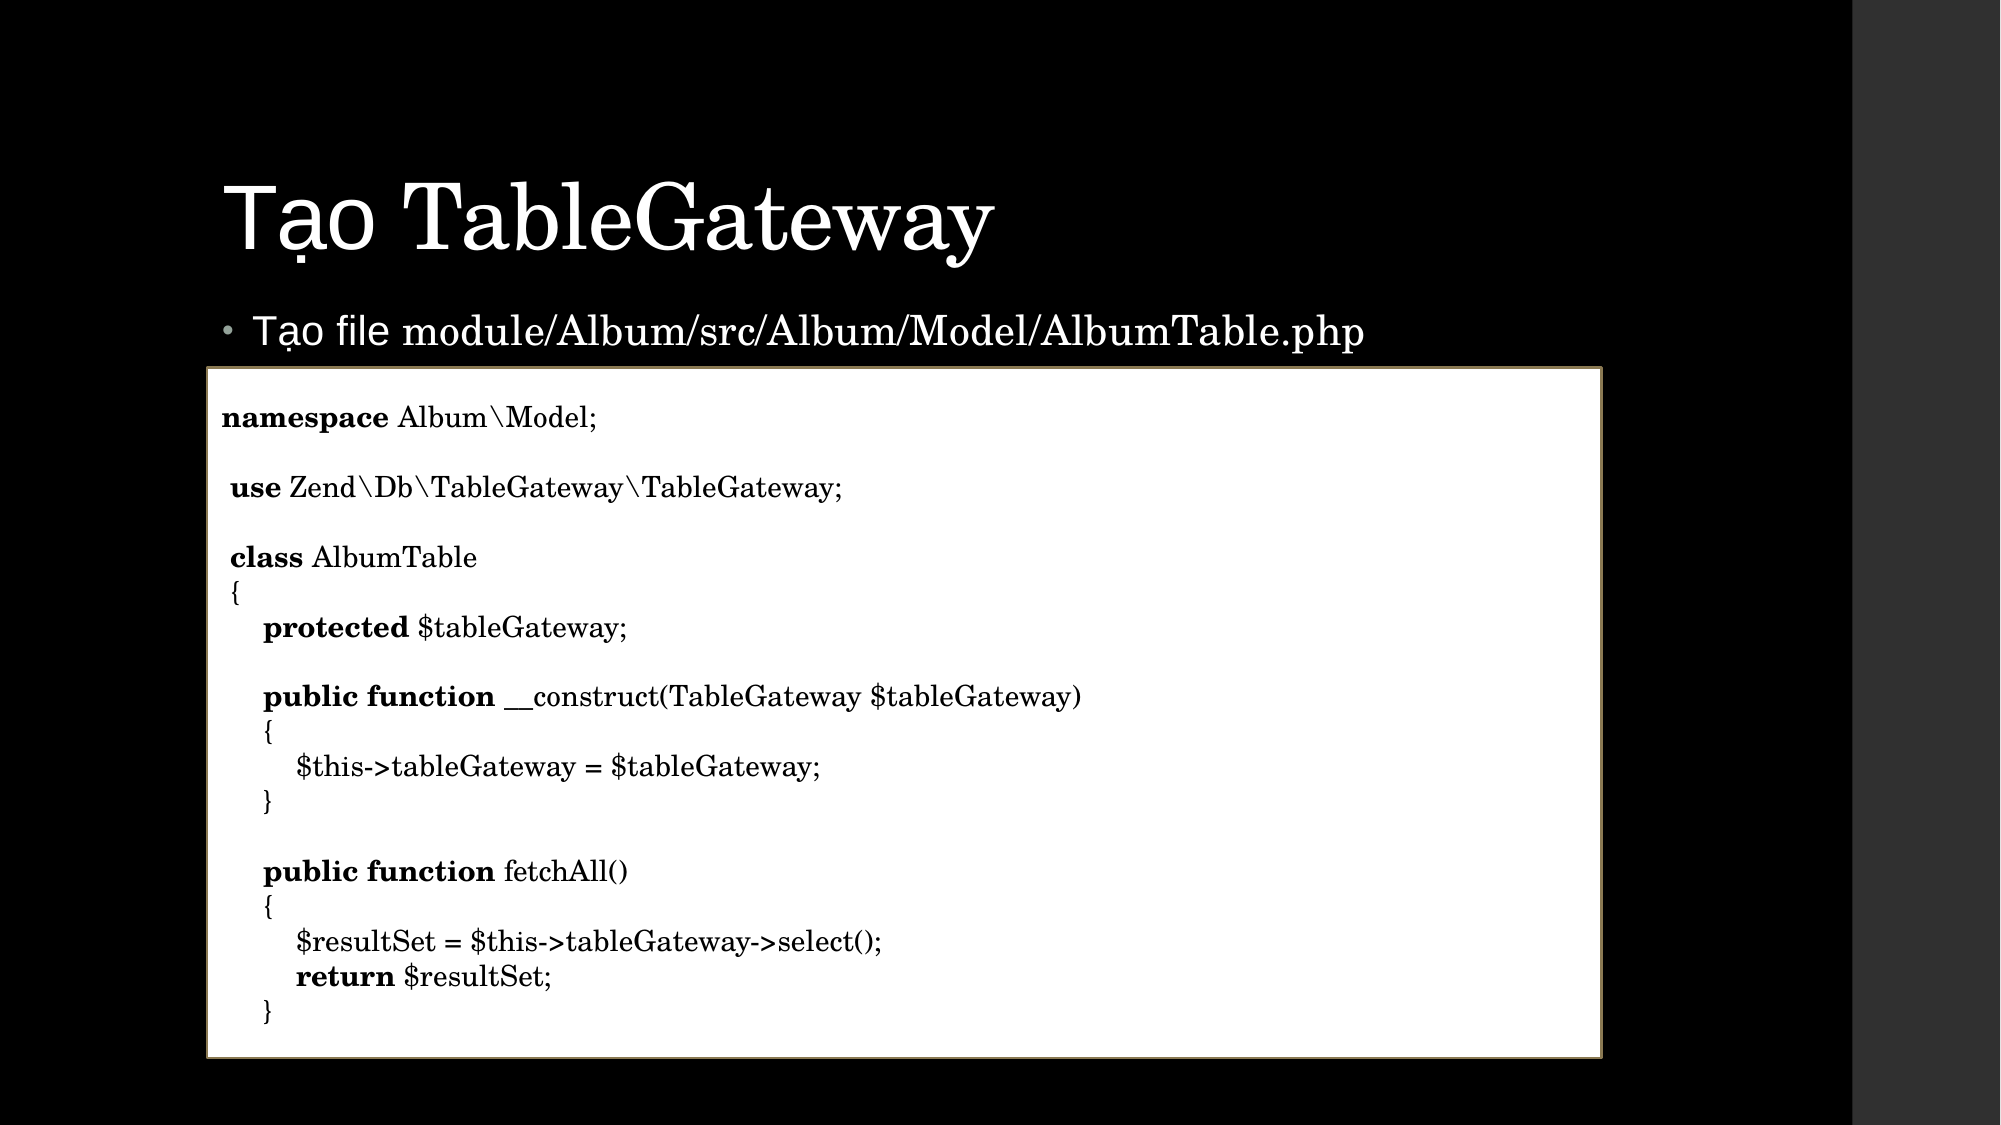

# Tạo TableGateway
Tạo file module/Album/src/Album/Model/AlbumTable.php

namespace Album\Model;

 use Zend\Db\TableGateway\TableGateway;

 class AlbumTable
 {
     protected $tableGateway;

     public function __construct(TableGateway $tableGateway)
     {
         $this->tableGateway = $tableGateway;
     }

     public function fetchAll()
     {
         $resultSet = $this->tableGateway->select();
         return $resultSet;
     }